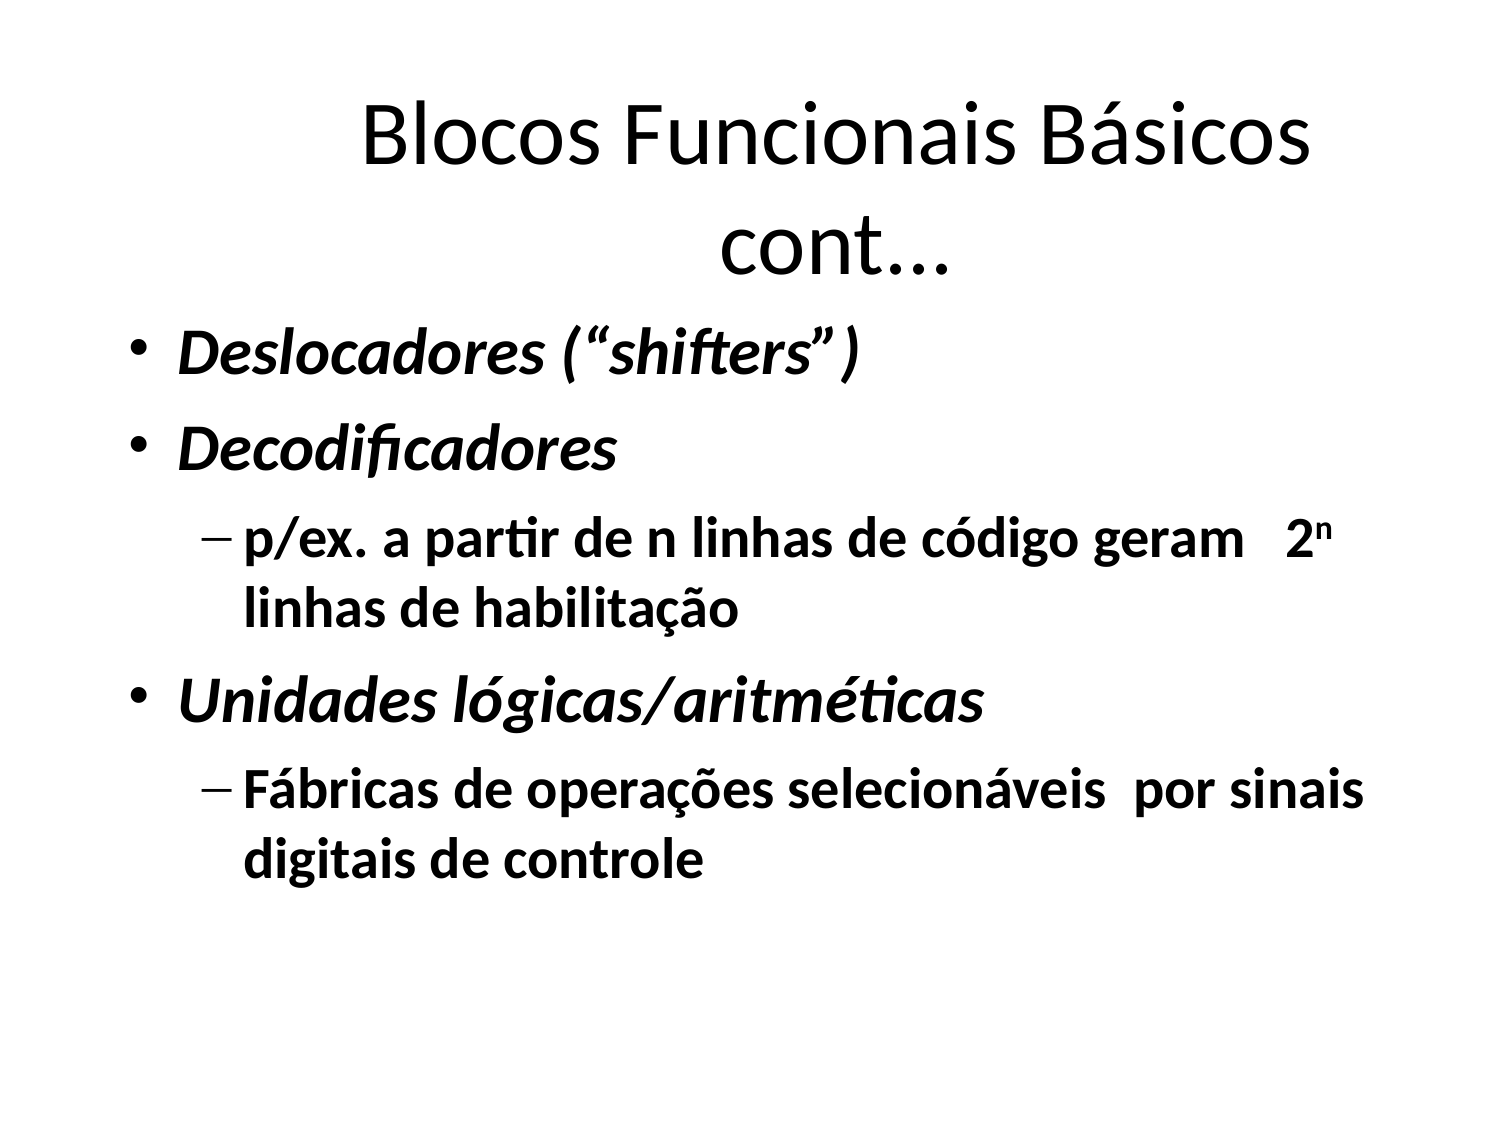

Blocos Funcionais Básicos
  cont...
Deslocadores (“shifters”)‏
Decodificadores
p/ex. a partir de n linhas de código geram   2n linhas de habilitação
Unidades lógicas/aritméticas
Fábricas de operações selecionáveis  por sinais digitais de controle